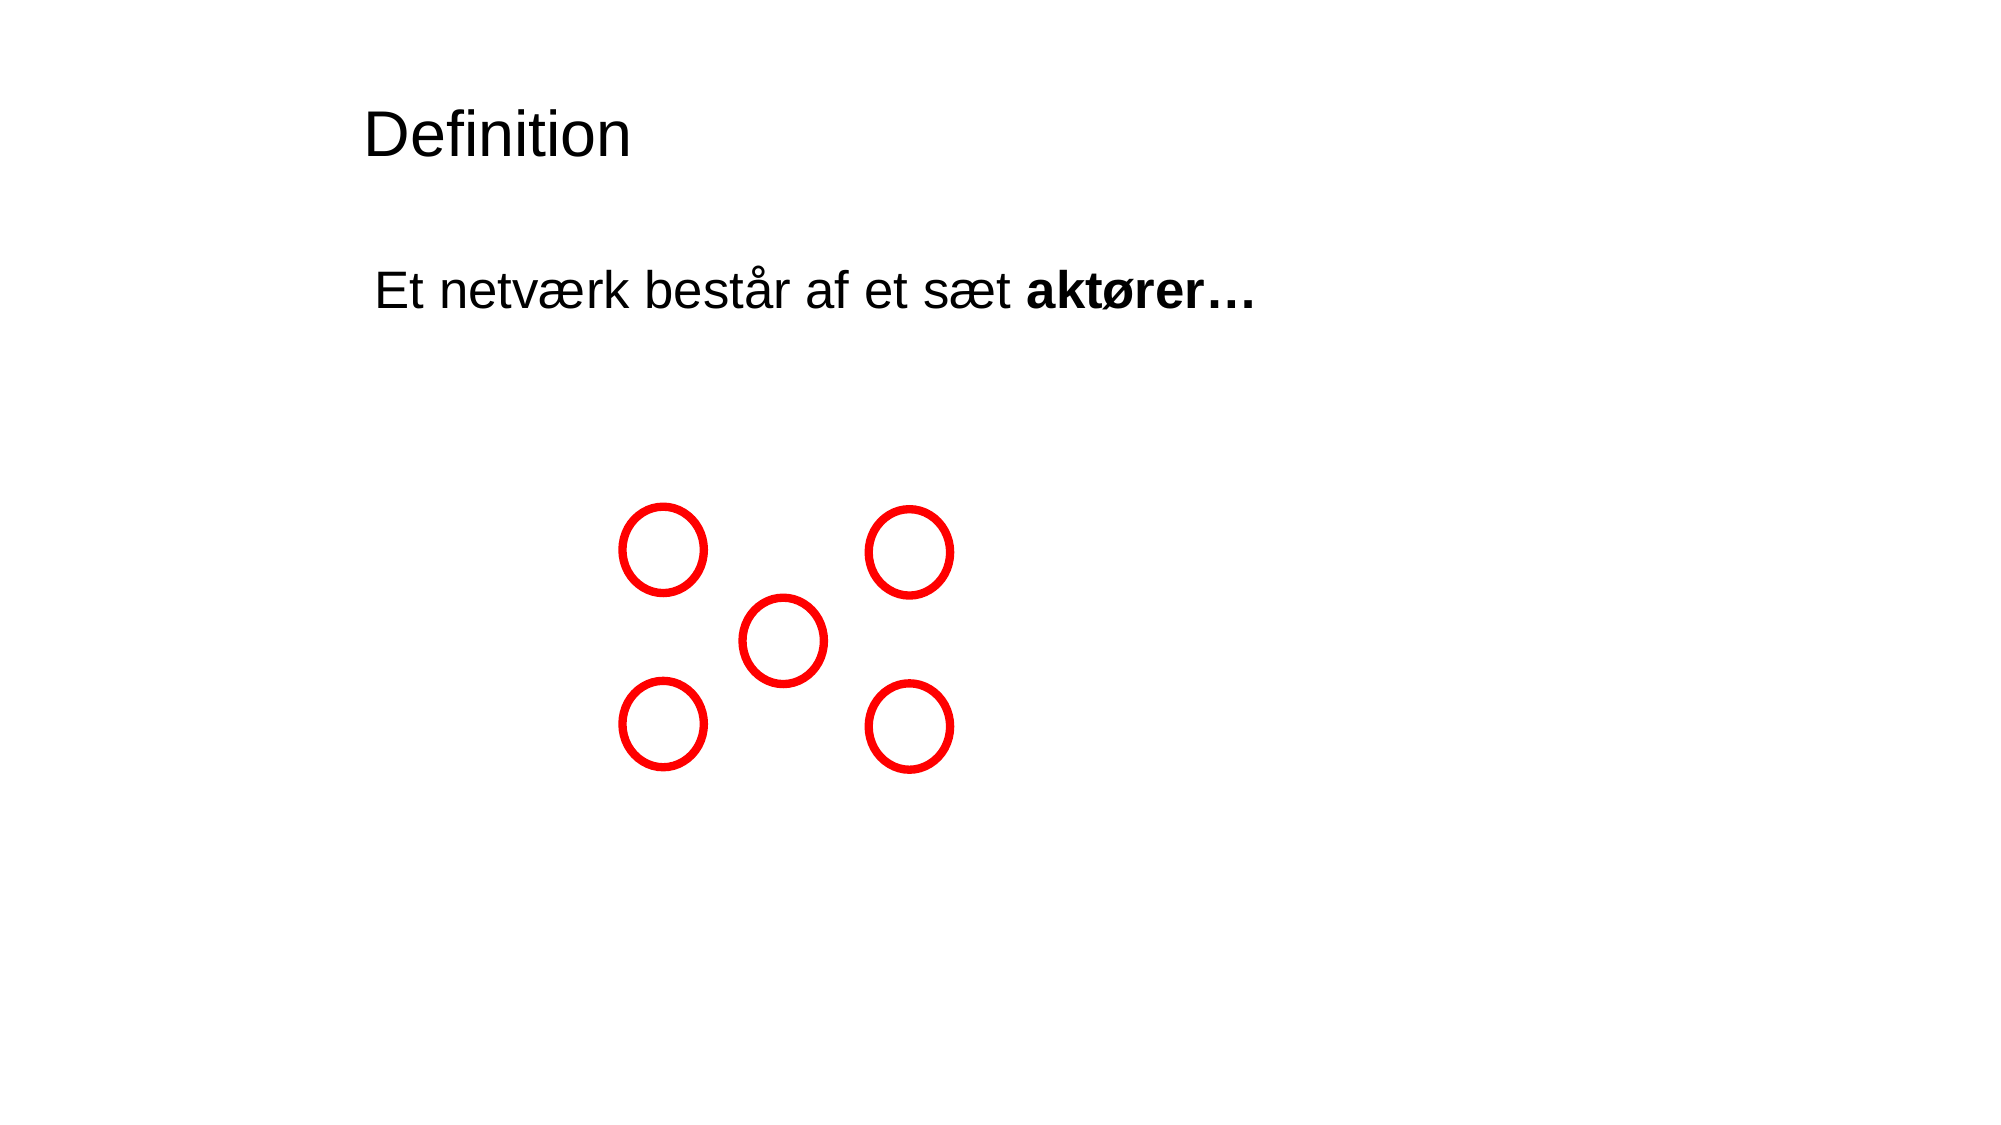

# Definition
Et netværk består af et sæt aktører…